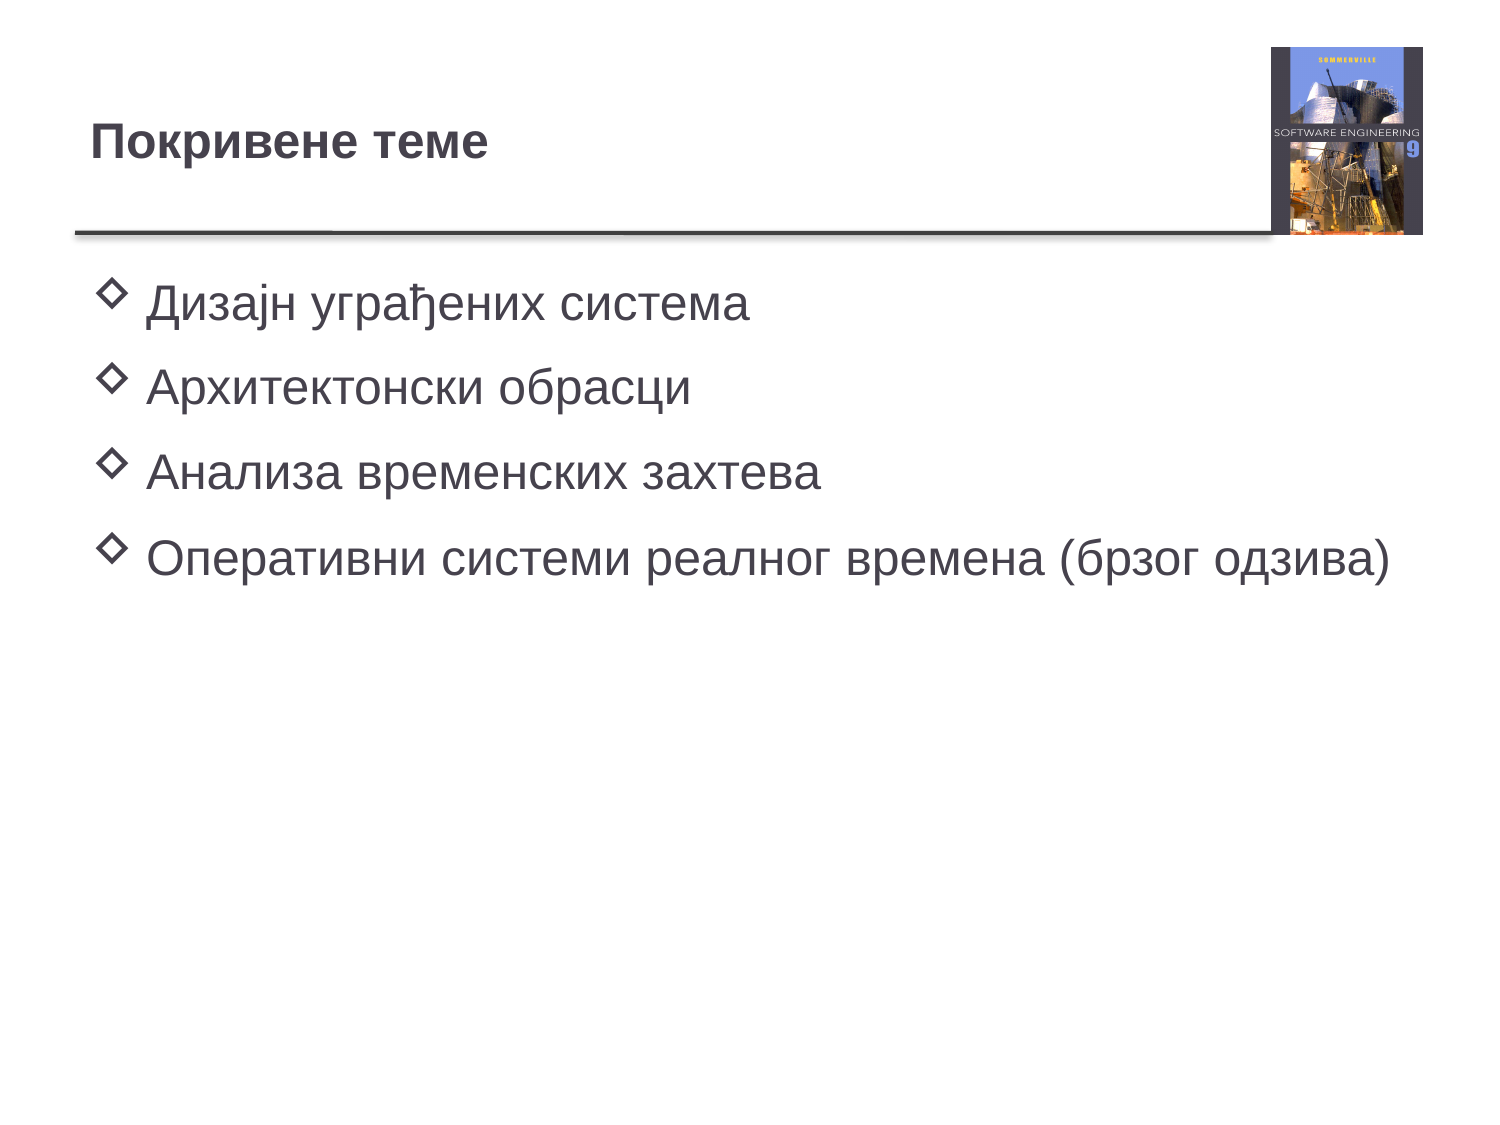

# Покривене теме
Дизајн уграђених система
Архитектонски обрасци
Анализа временских захтева
Оперативни системи реалног времена (брзог одзива)